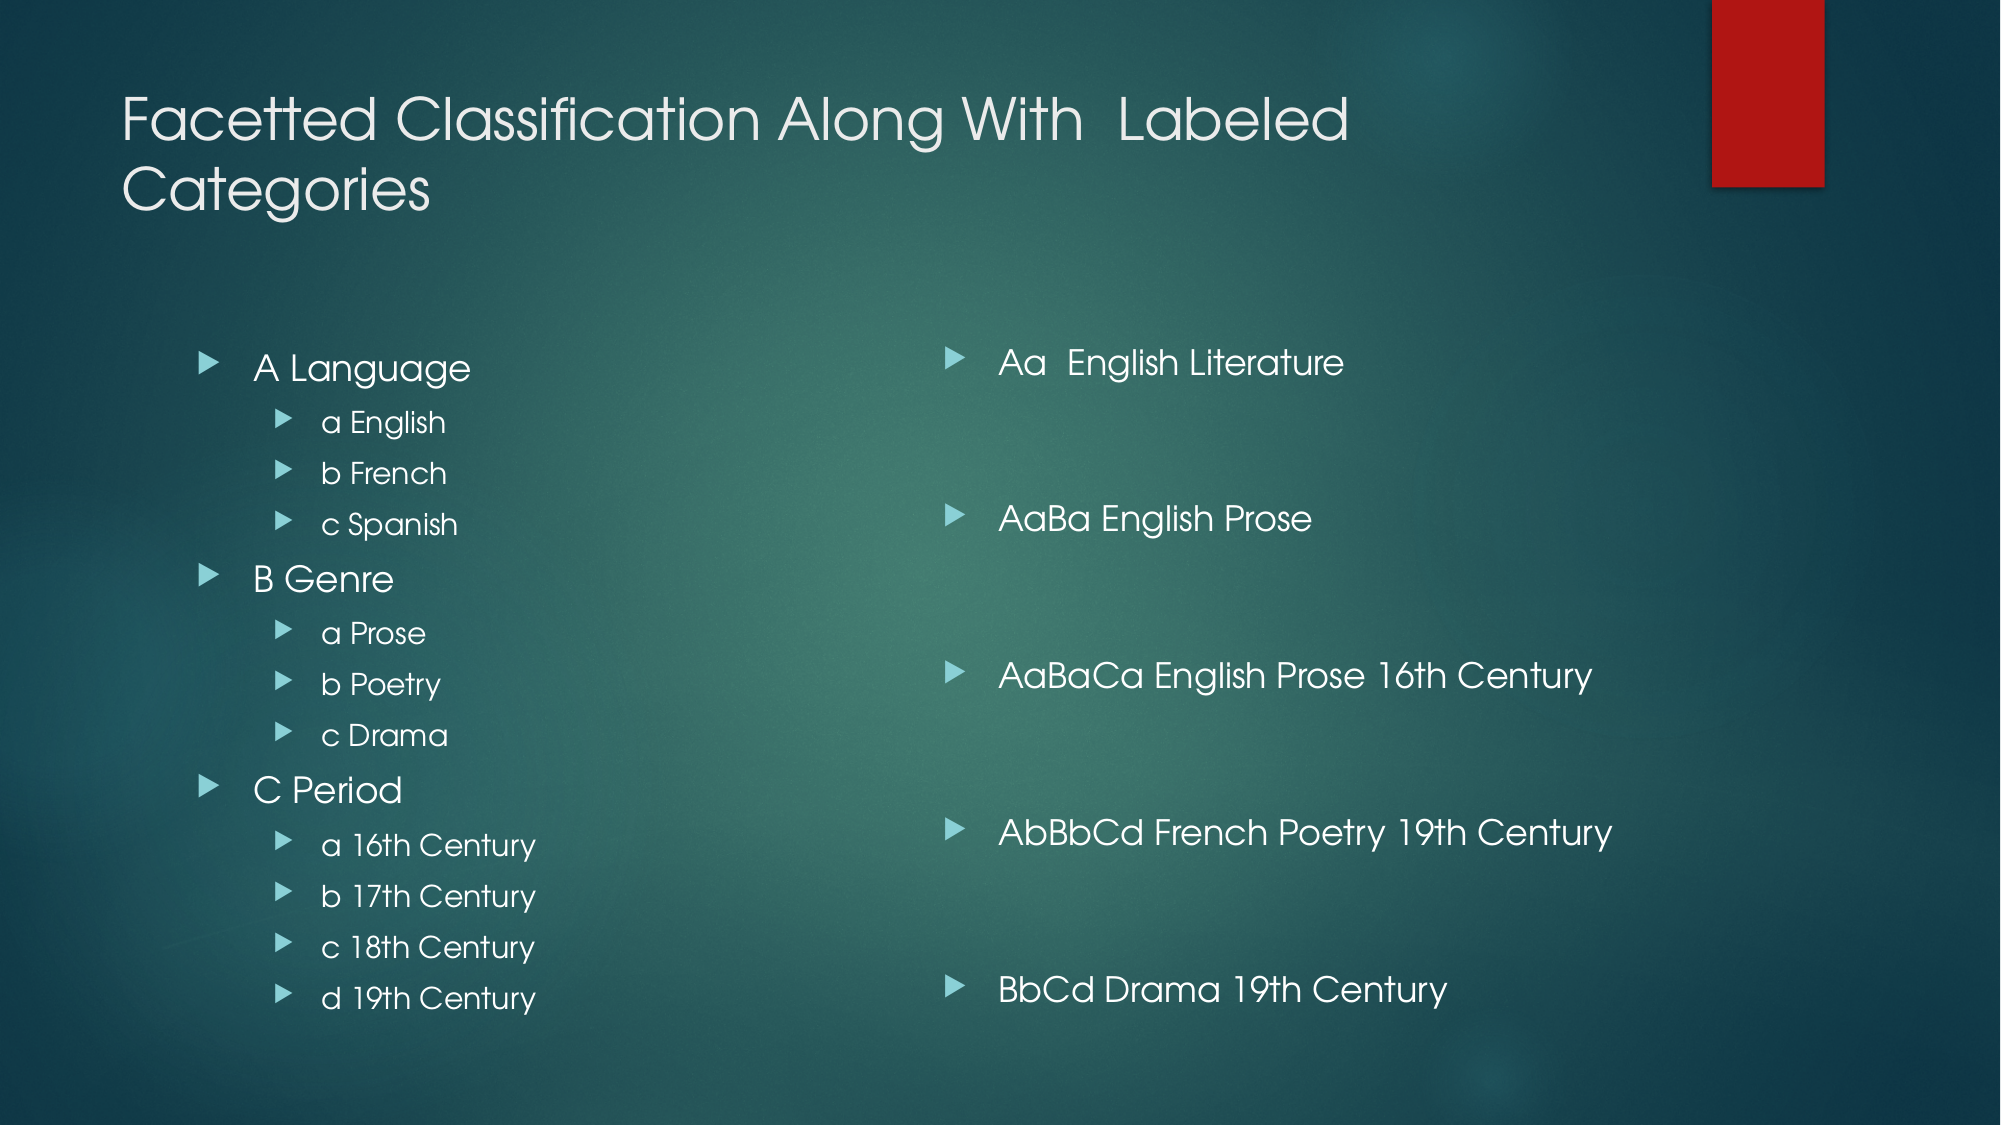

# Facetted Classification Along With  Labeled Categories
Aa  English Literature

AaBa English Prose

AaBaCa English Prose 16th Century

AbBbCd French Poetry 19th Century

BbCd Drama 19th Century
A Language
a English
b French
c Spanish
B Genre
a Prose
b Poetry
c Drama
C Period
a 16th Century
b 17th Century
c 18th Century
d 19th Century